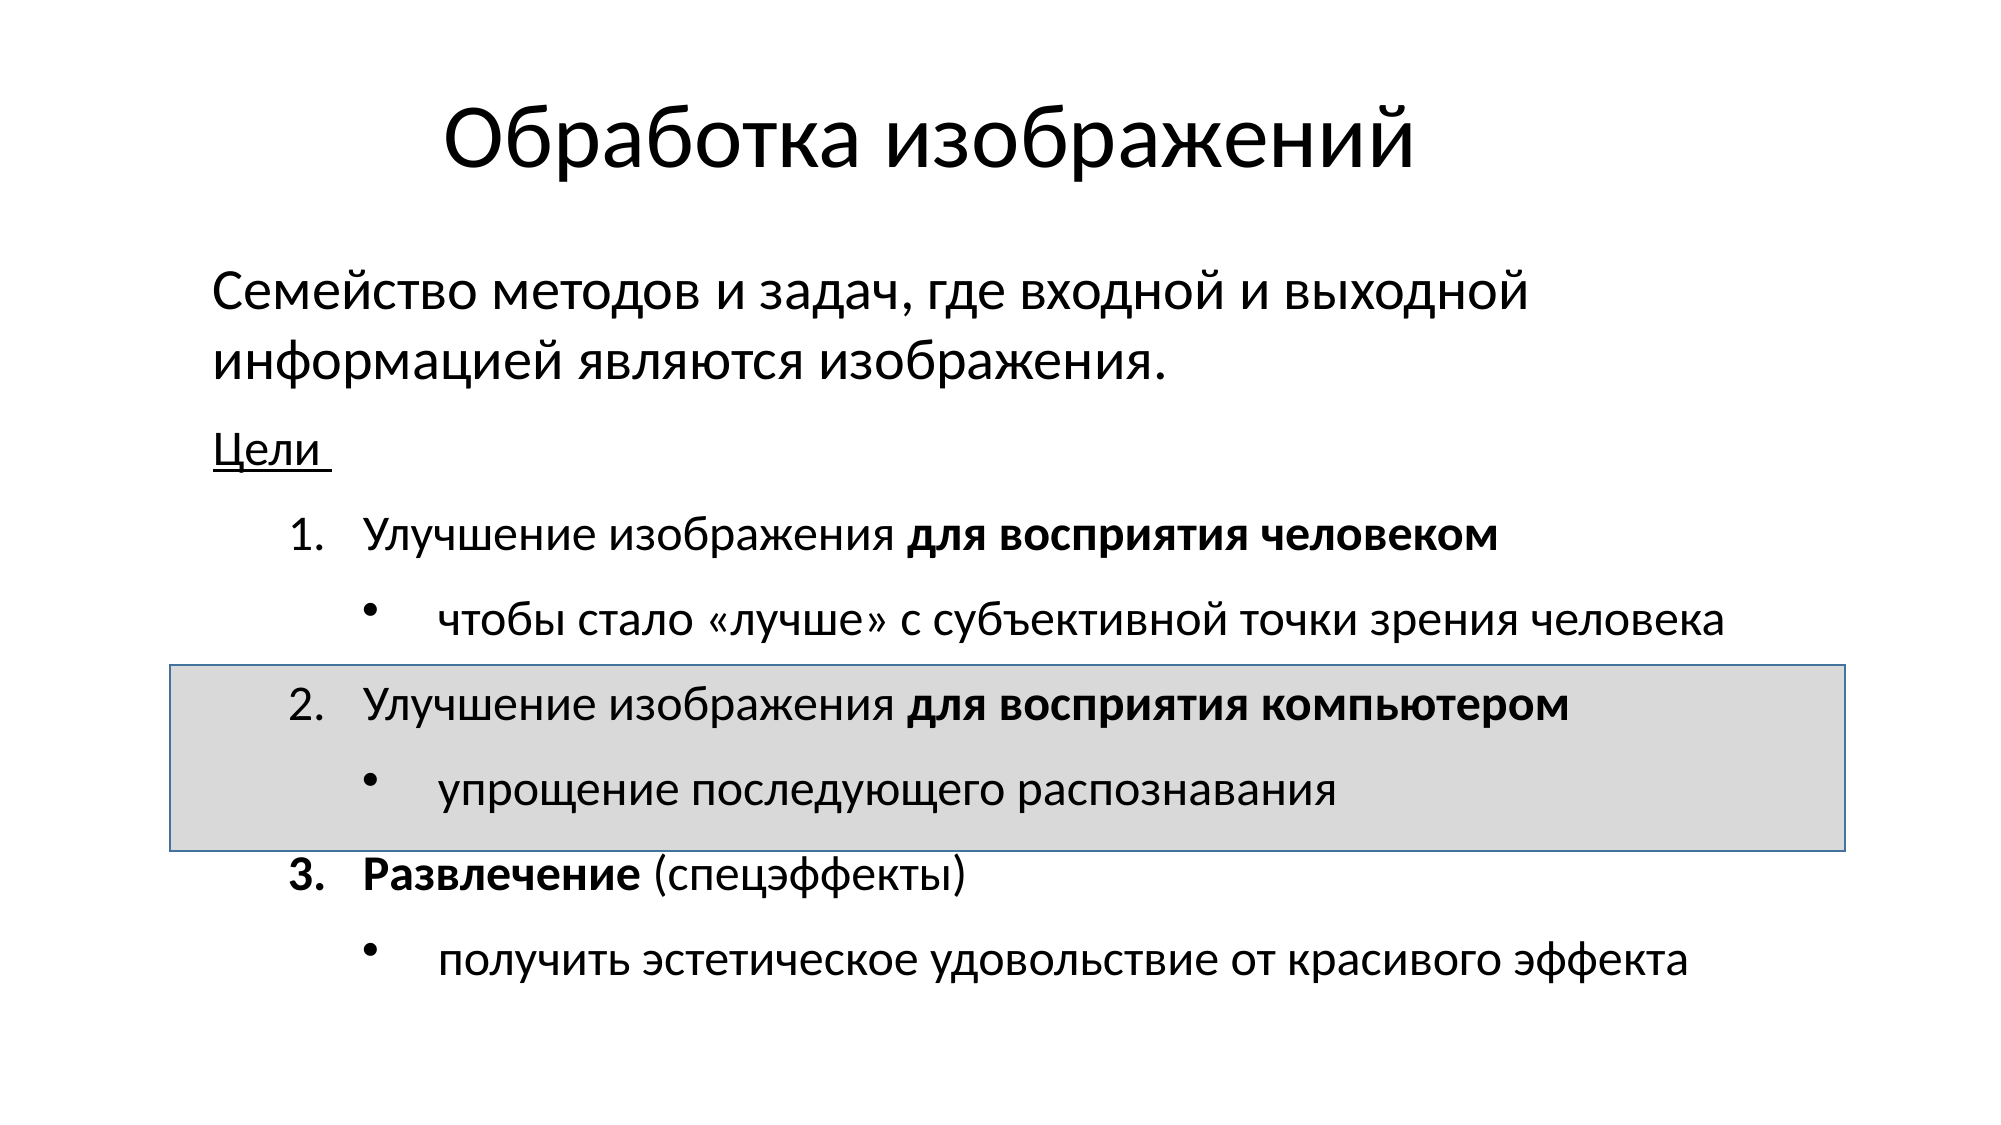

# Обработка изображений
Семейство методов и задач, где входной и выходной информацией являются изображения.
Цели
Улучшение изображения для восприятия человеком
чтобы стало «лучше» с субъективной точки зрения человека
Улучшение изображения для восприятия компьютером
упрощение последующего распознавания
Развлечение (спецэффекты)
получить эстетическое удовольствие от красивого эффекта